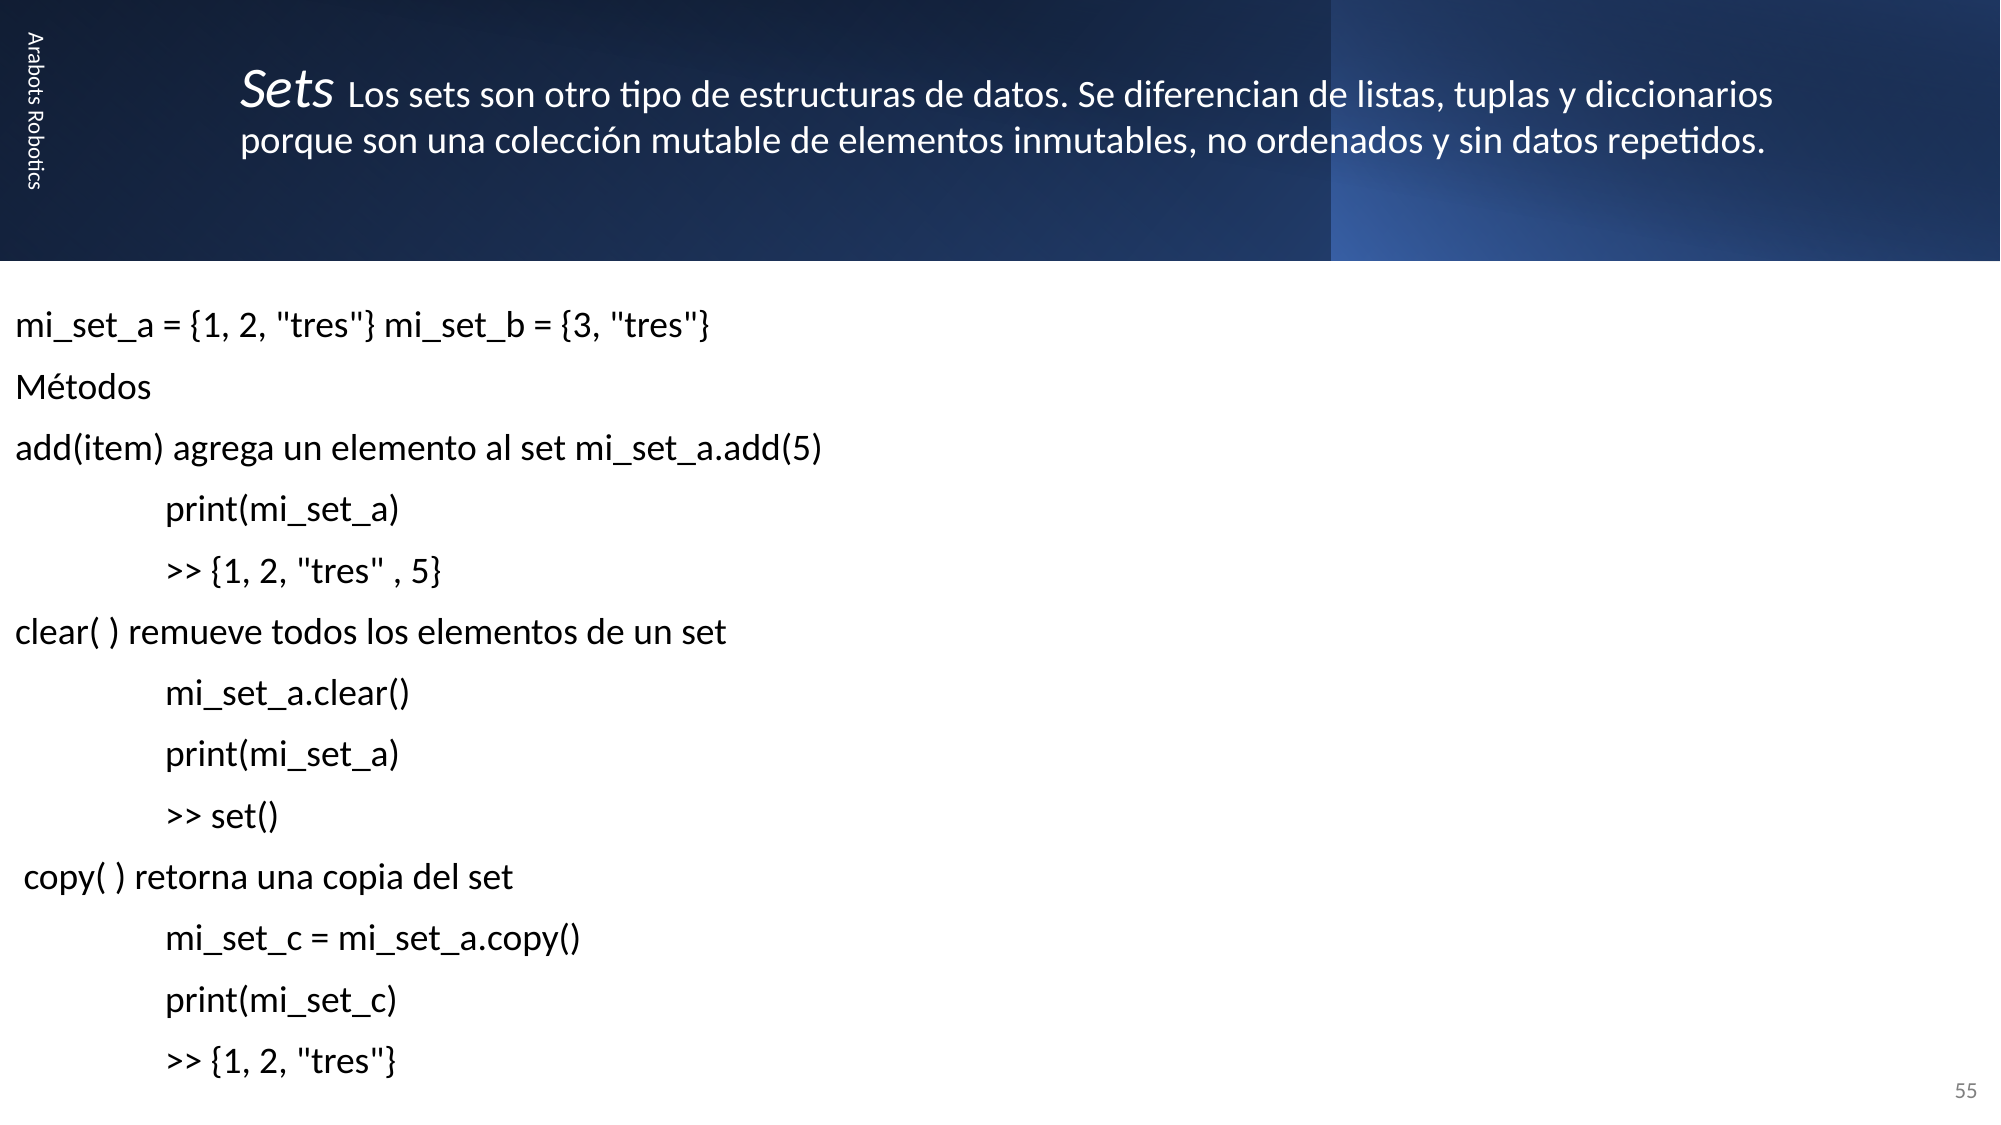

# Sets Los sets son otro tipo de estructuras de datos. Se diferencian de listas, tuplas y diccionarios porque son una colección mutable de elementos inmutables, no ordenados y sin datos repetidos.
mi_set_a = {1, 2, "tres"} mi_set_b = {3, "tres"}
Métodos
add(item) agrega un elemento al set mi_set_a.add(5)
	print(mi_set_a)
	>> {1, 2, "tres" , 5}
clear( ) remueve todos los elementos de un set
	mi_set_a.clear()
	print(mi_set_a)
	>> set()
 copy( ) retorna una copia del set
	mi_set_c = mi_set_a.copy()
	print(mi_set_c)
	>> {1, 2, "tres"}
Arabots Robotics
55